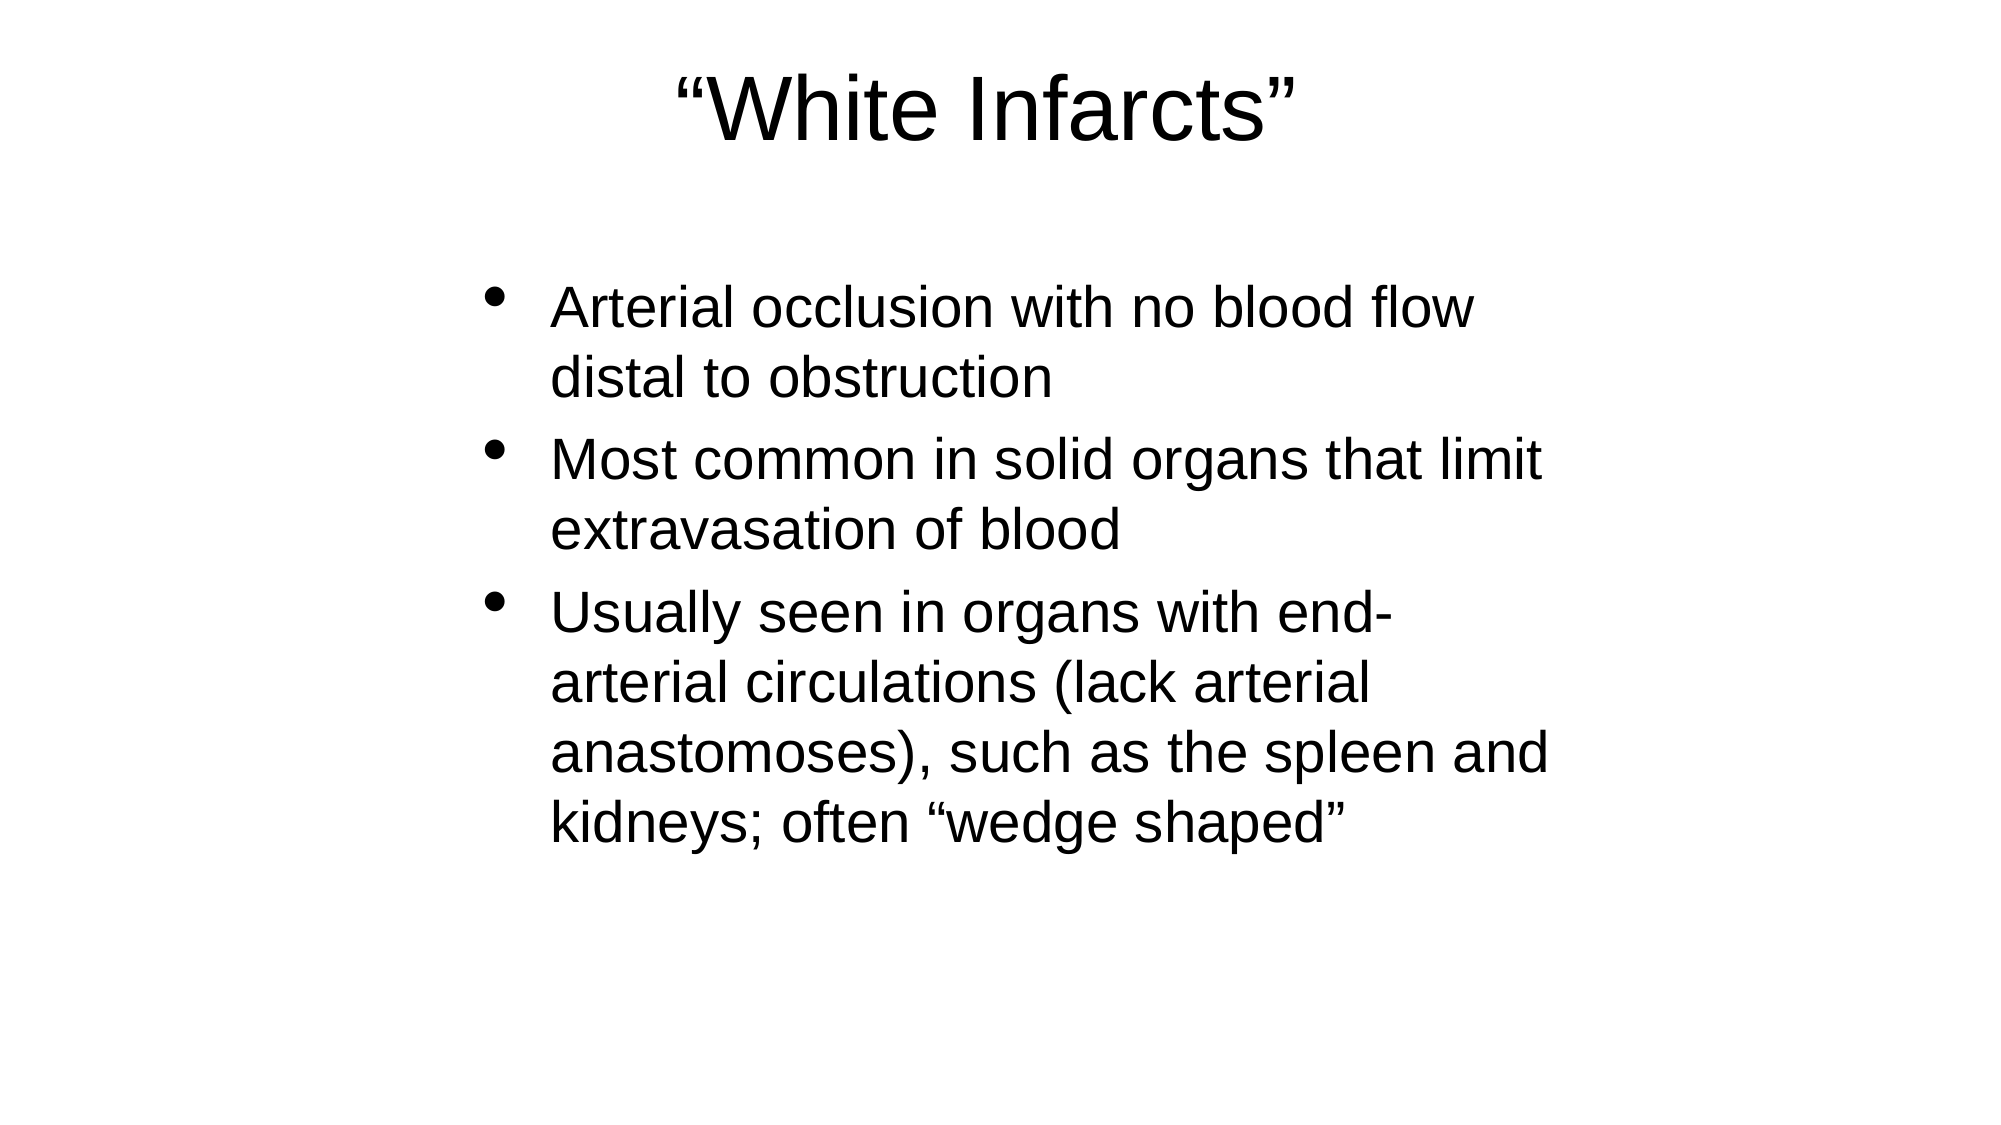

# “White Infarcts”
Arterial occlusion with no blood flow distal to obstruction
Most common in solid organs that limit extravasation of blood
Usually seen in organs with end-arterial circulations (lack arterial anastomoses), such as the spleen and kidneys; often “wedge shaped”